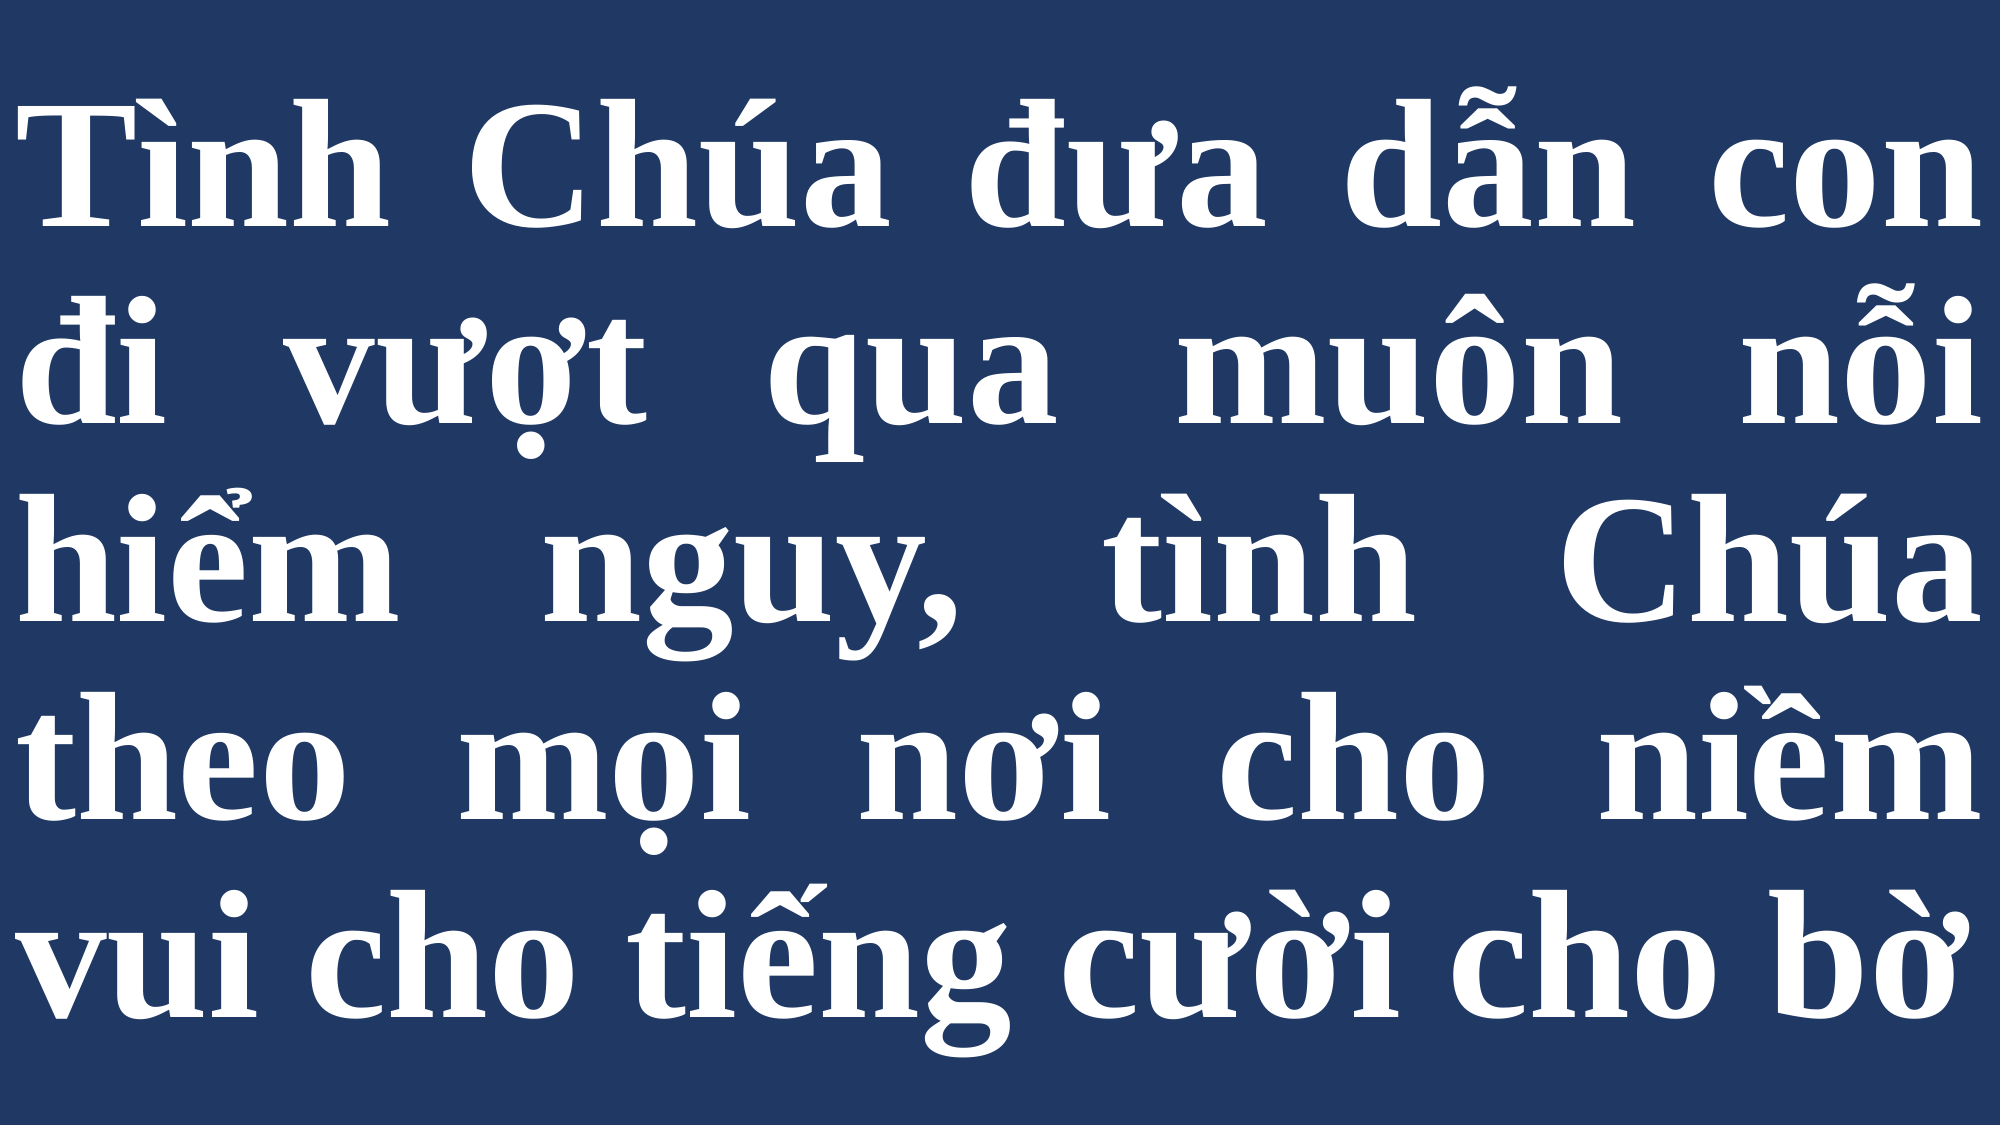

# Tình Chúa đưa dẫn con đi vượt qua muôn nỗi hiểm nguy, tình Chúa theo mọi nơi cho niềm vui cho tiếng cười cho bờ